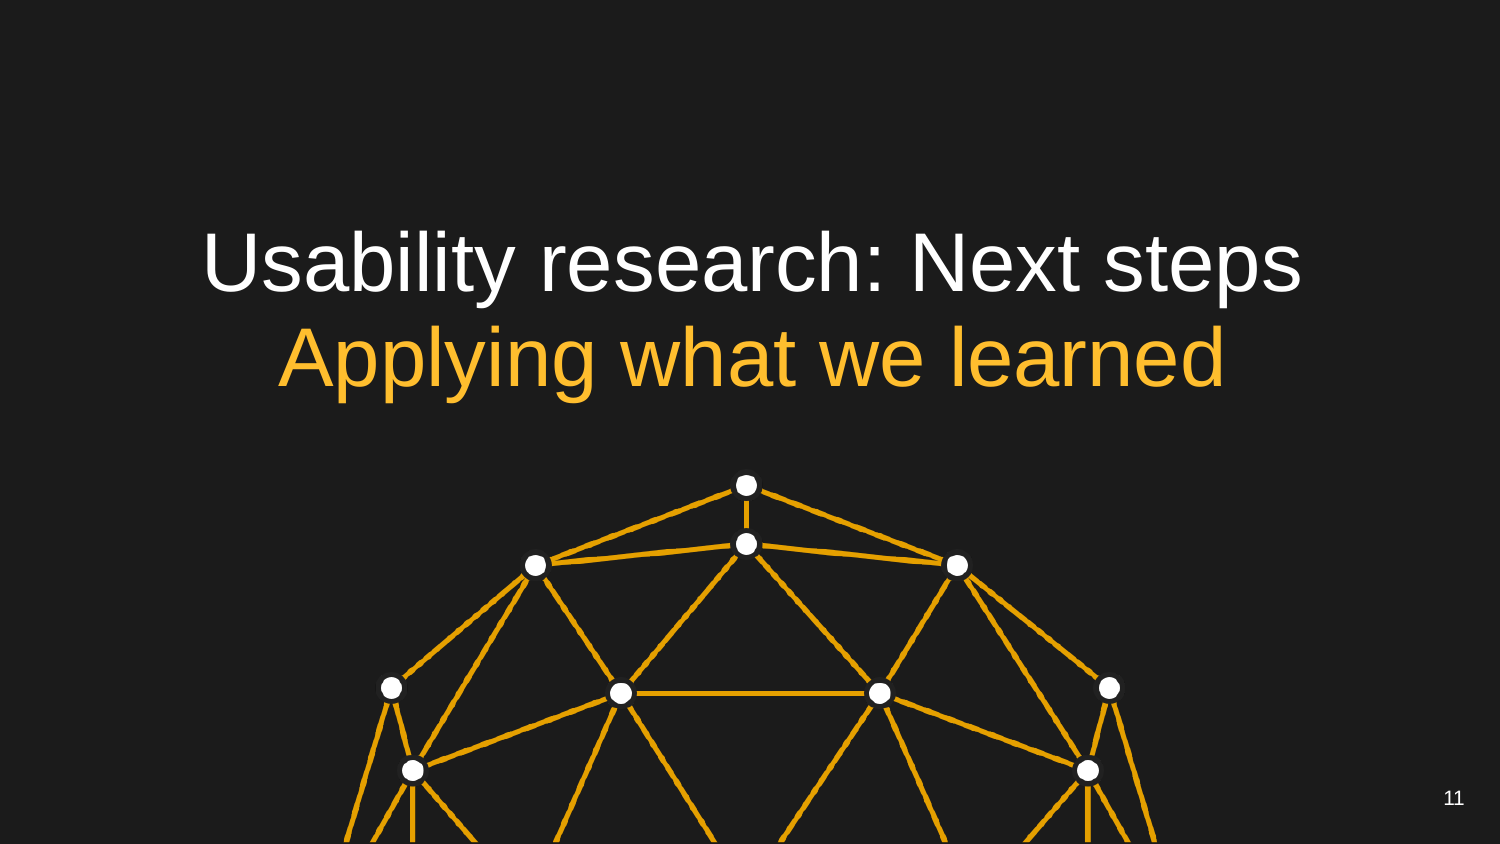

# Usability research: Next steps
Applying what we learned
11